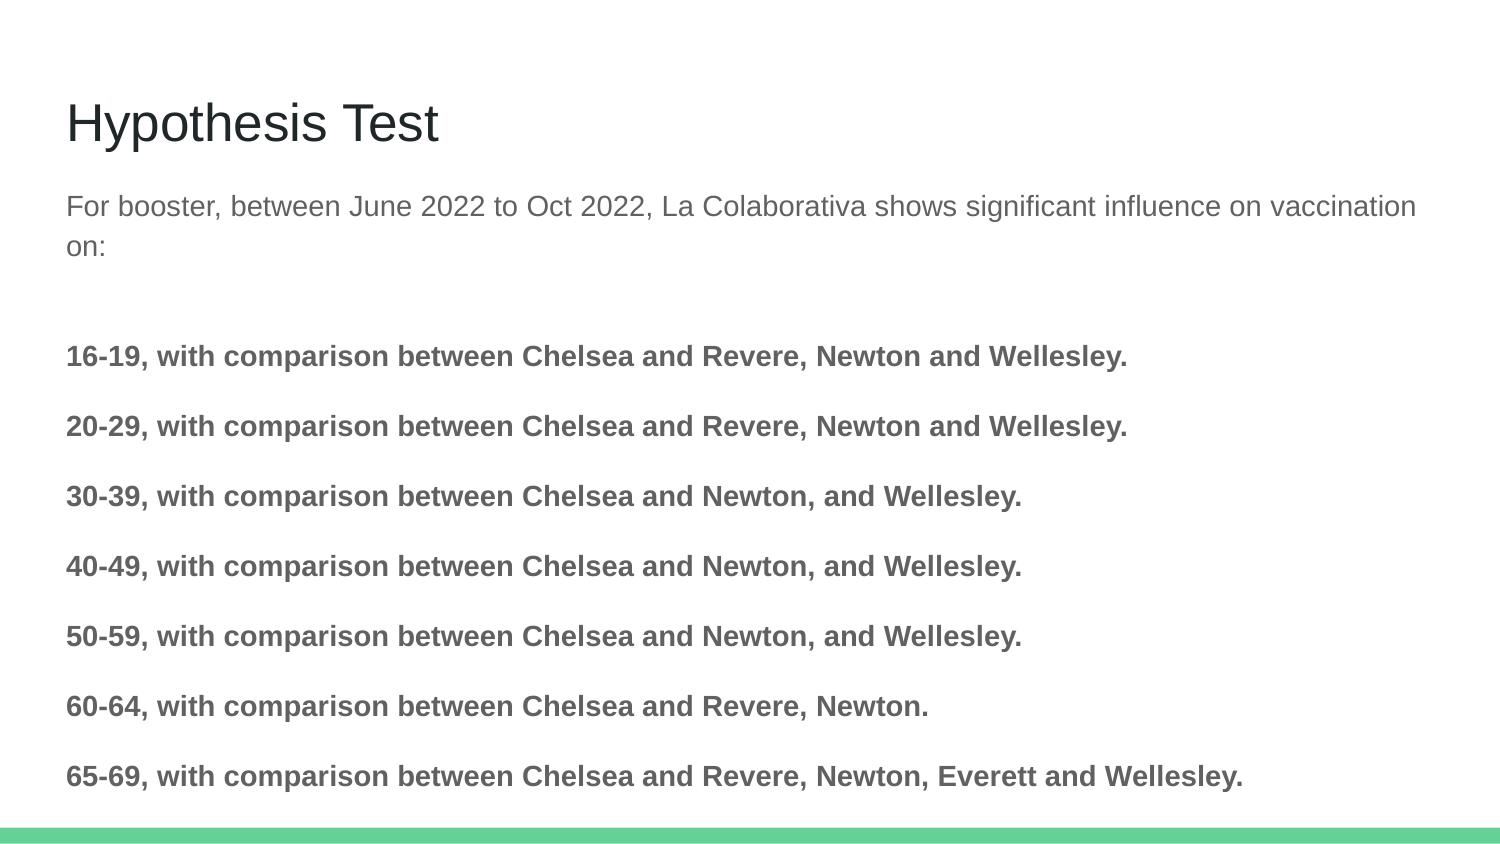

# Hypothesis Test

For booster, between June 2022 to Oct 2022, La Colaborativa shows significant influence on vaccination on:

16-19, with comparison between Chelsea and Revere, Newton and Wellesley.
20-29, with comparison between Chelsea and Revere, Newton and Wellesley.
30-39, with comparison between Chelsea and Newton, and Wellesley.
40-49, with comparison between Chelsea and Newton, and Wellesley.
50-59, with comparison between Chelsea and Newton, and Wellesley.
60-64, with comparison between Chelsea and Revere, Newton.
65-69, with comparison between Chelsea and Revere, Newton, Everett and Wellesley.